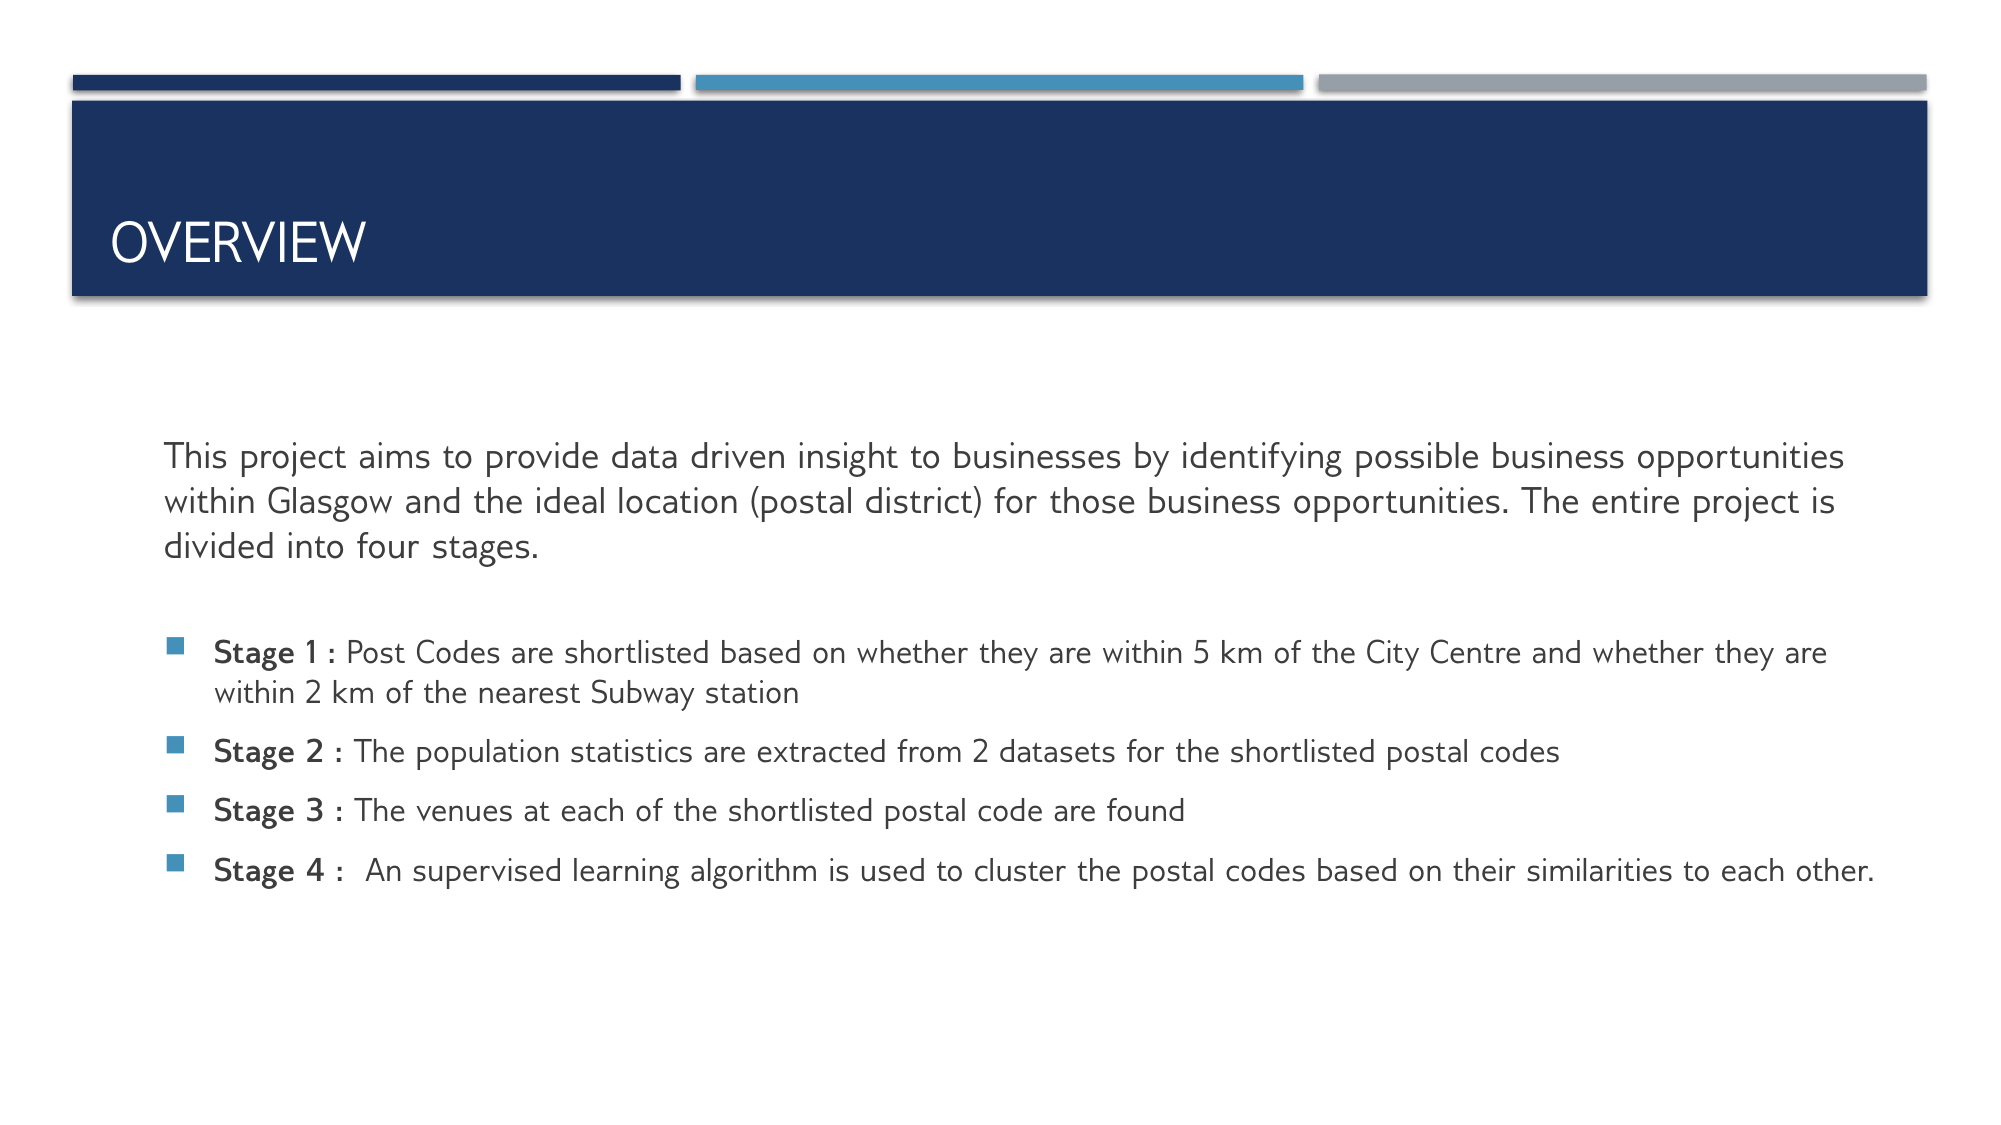

# Overview
This project aims to provide data driven insight to businesses by identifying possible business opportunities within Glasgow and the ideal location (postal district) for those business opportunities. The entire project is divided into four stages.
Stage 1 : Post Codes are shortlisted based on whether they are within 5 km of the City Centre and whether they are within 2 km of the nearest Subway station
Stage 2 : The population statistics are extracted from 2 datasets for the shortlisted postal codes
Stage 3 : The venues at each of the shortlisted postal code are found
Stage 4 :  An supervised learning algorithm is used to cluster the postal codes based on their similarities to each other.